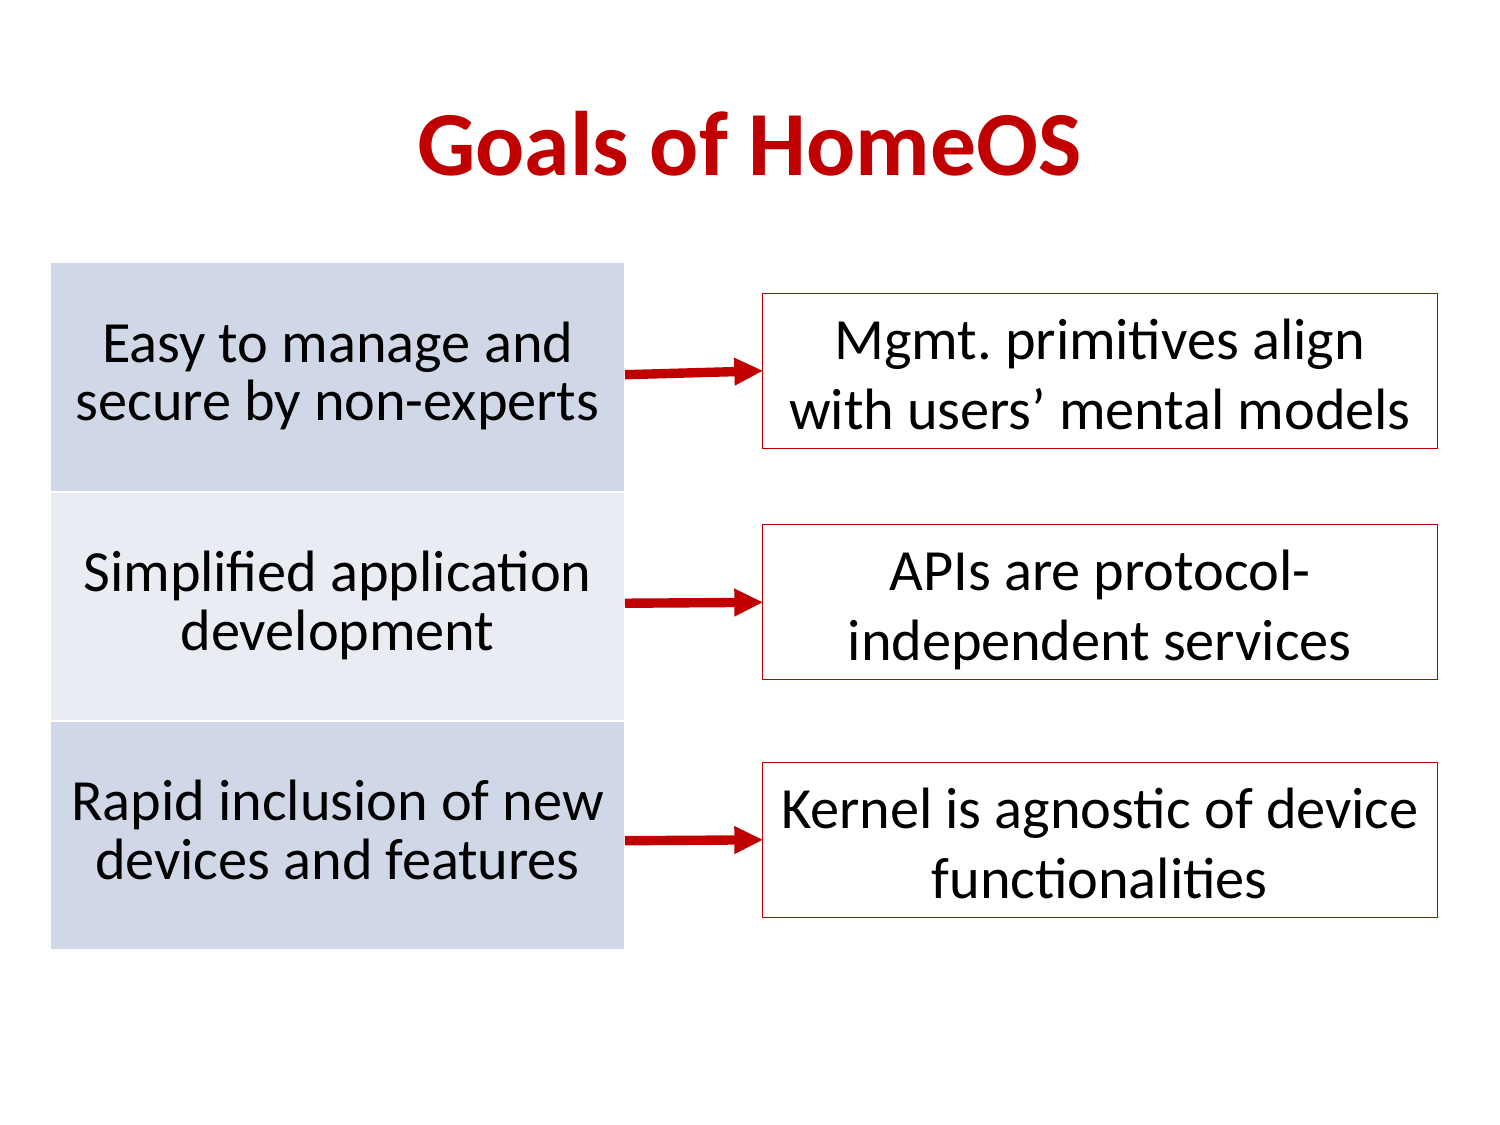

# Goals of HomeOS
| Easy to manage and secure by non-experts |
| --- |
| Simplified application development |
| Rapid inclusion of new devices and features |
Mgmt. primitives align with users’ mental models
APIs are protocol-independent services
Kernel is agnostic of device functionalities